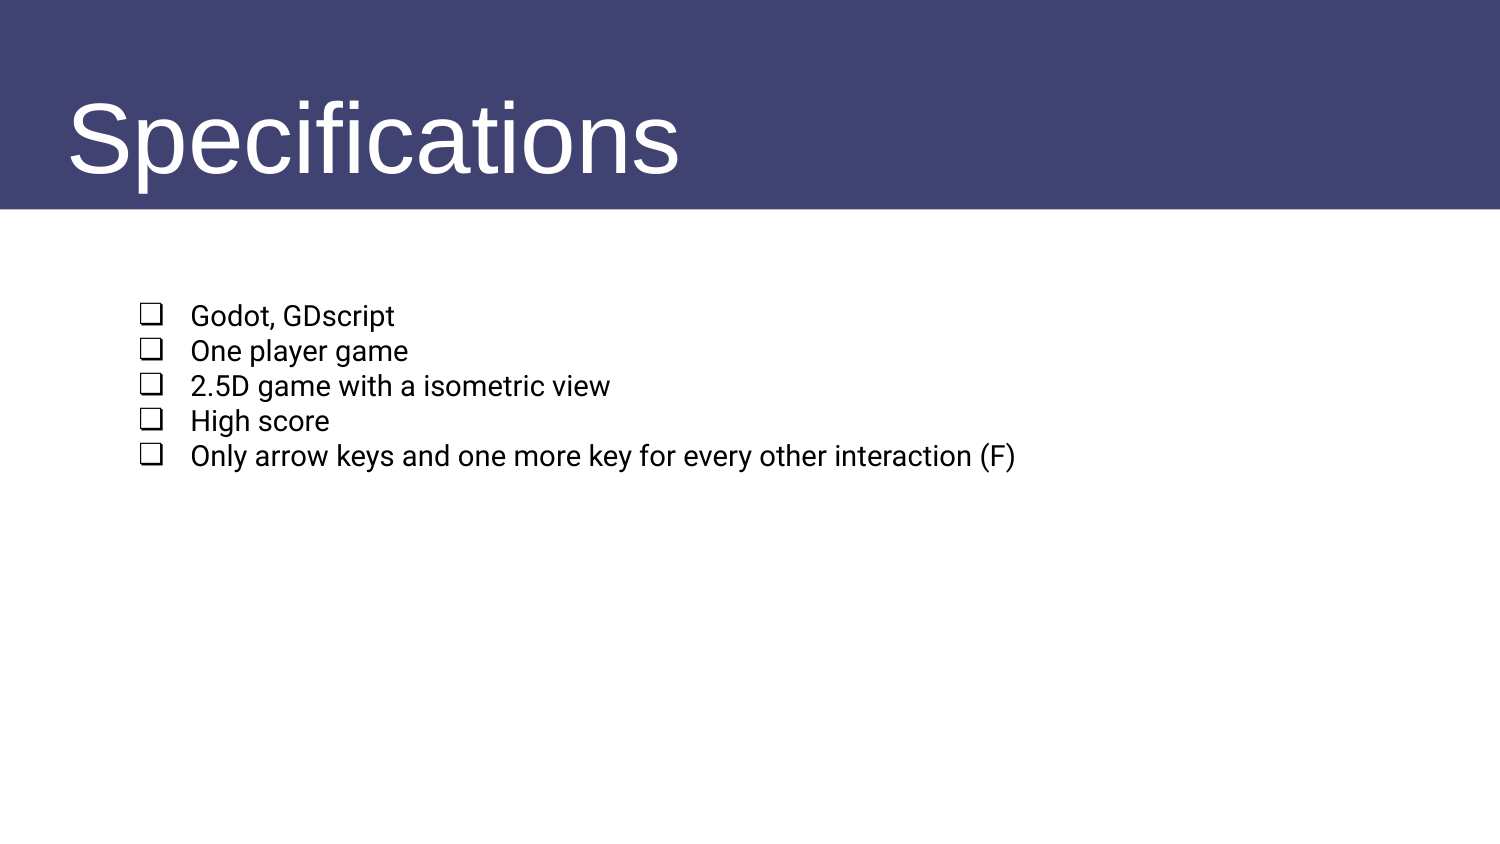

# Specifications
Godot, GDscript
One player game
2.5D game with a isometric view
High score
Only arrow keys and one more key for every other interaction (F)